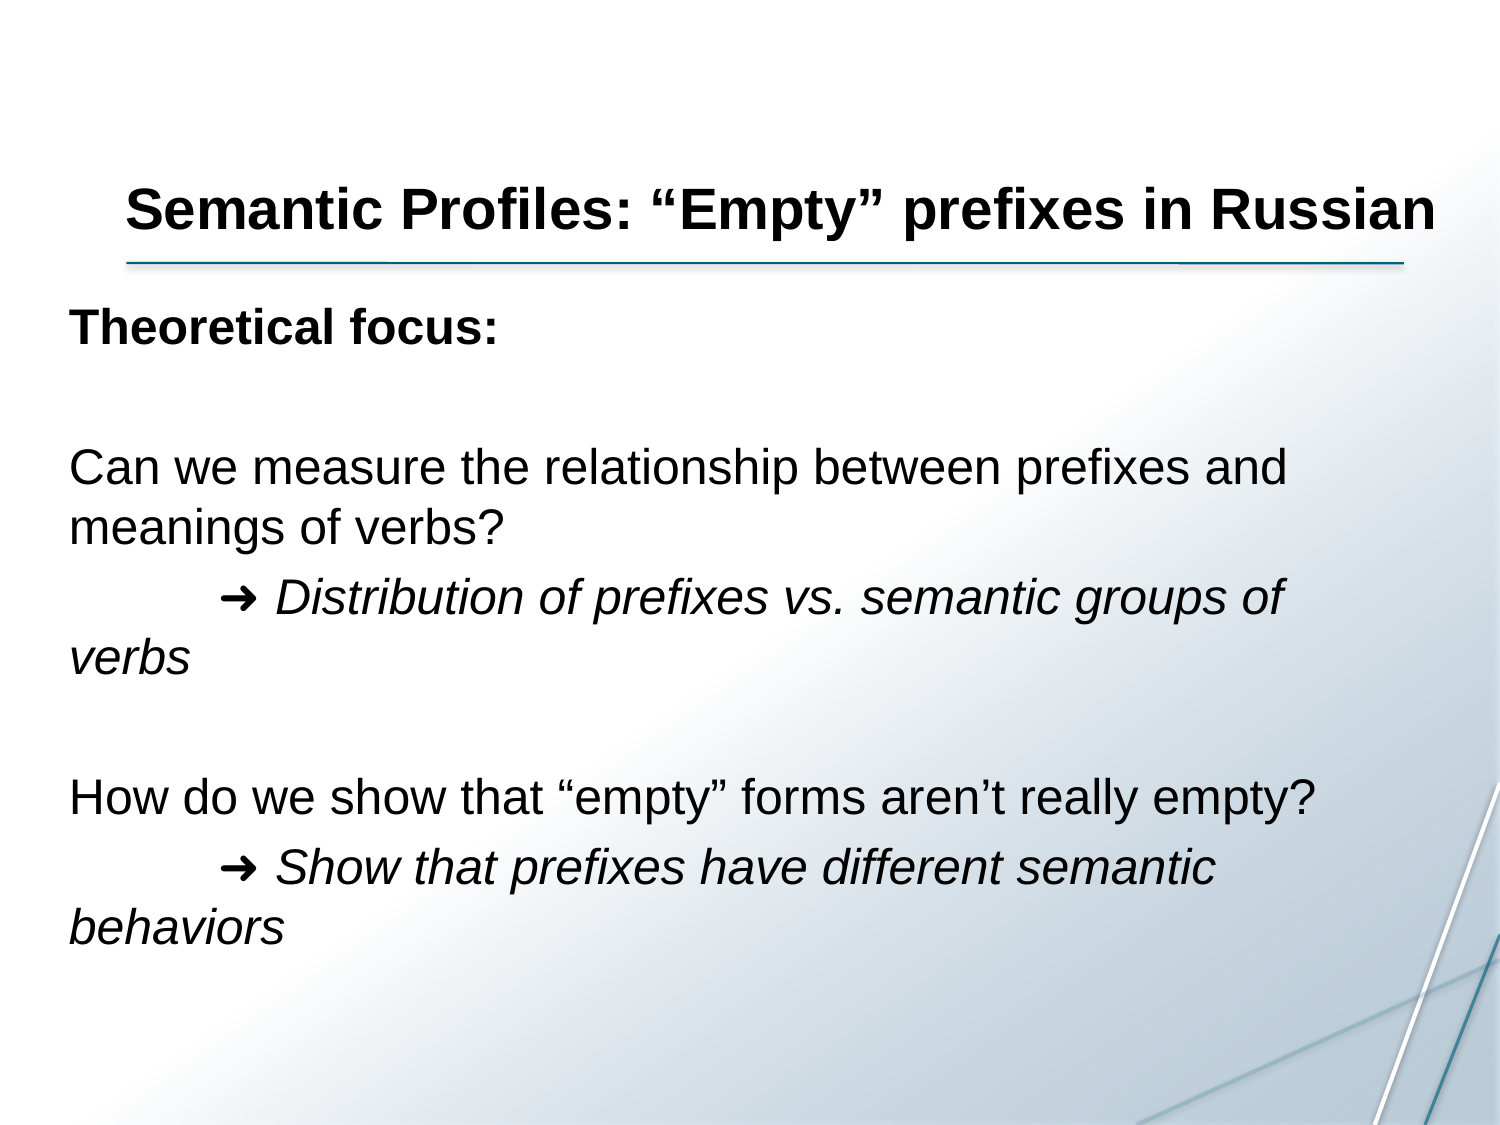

# Semantic Profiles: “Empty” prefixes in Russian
Theoretical focus:

Can we measure the relationship between prefixes and meanings of verbs?
	➜ Distribution of prefixes vs. semantic groups of verbs

How do we show that “empty” forms aren’t really empty?
	➜ Show that prefixes have different semantic behaviors